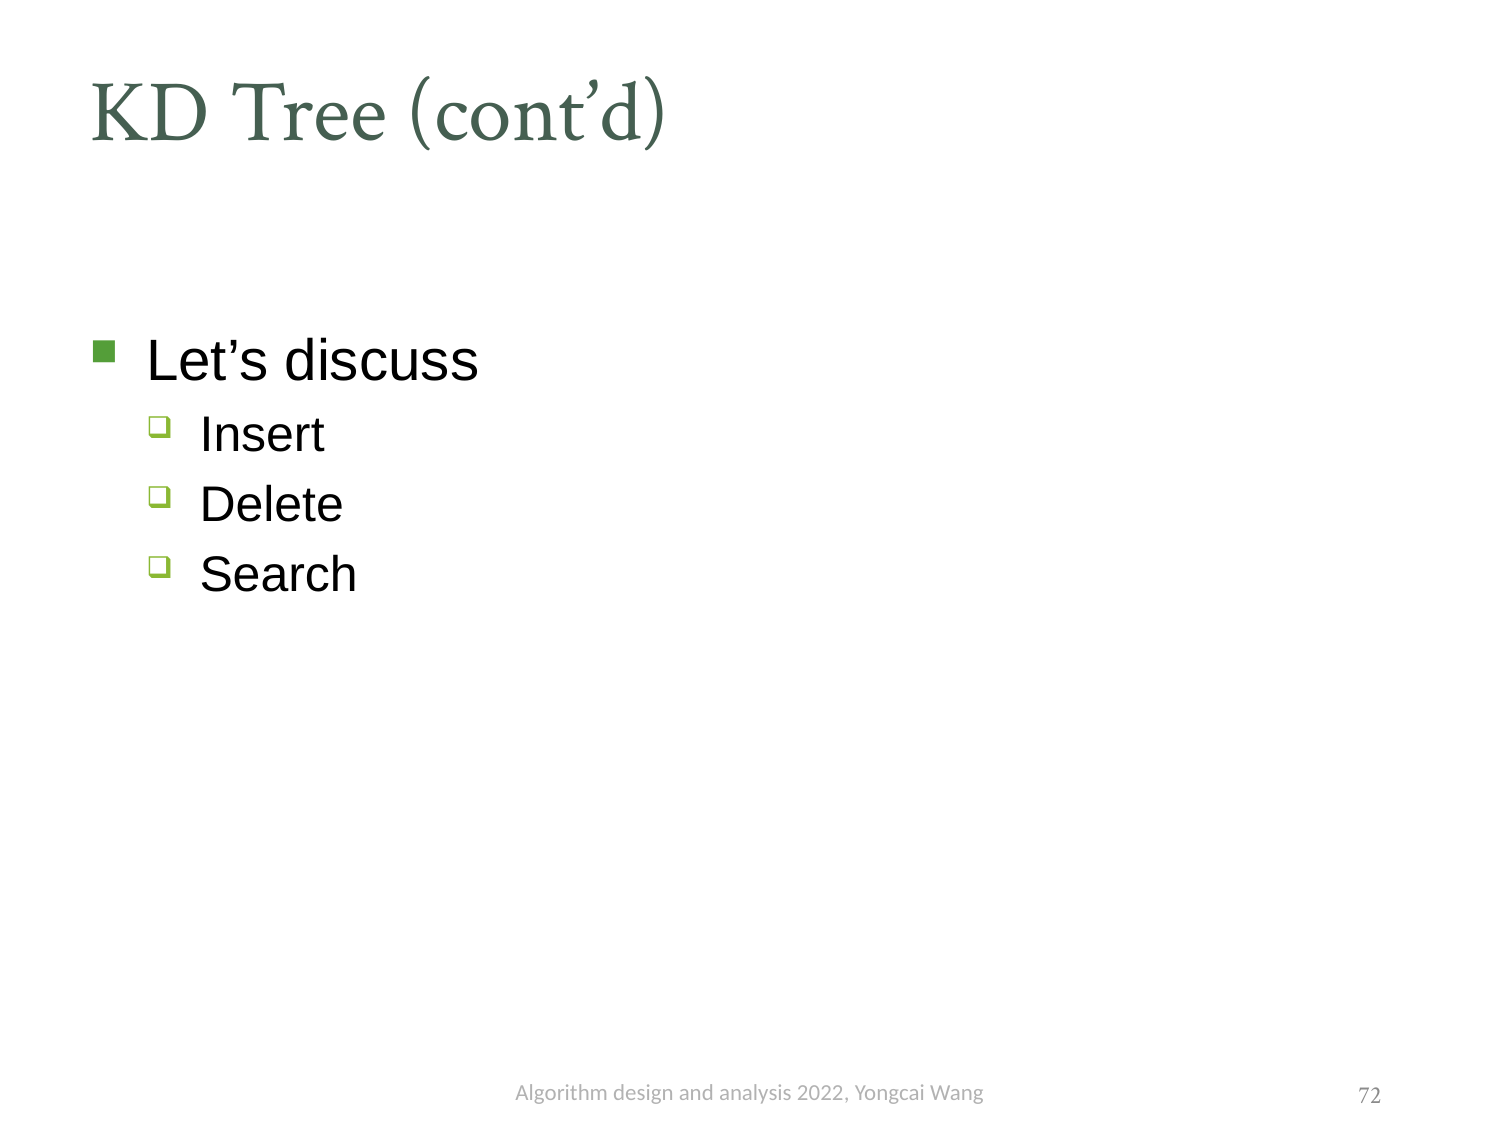

KD Tree (cont’d)

Let’s discuss
Insert
Delete
Search

72
Algorithm design and analysis 2022, Yongcai Wang